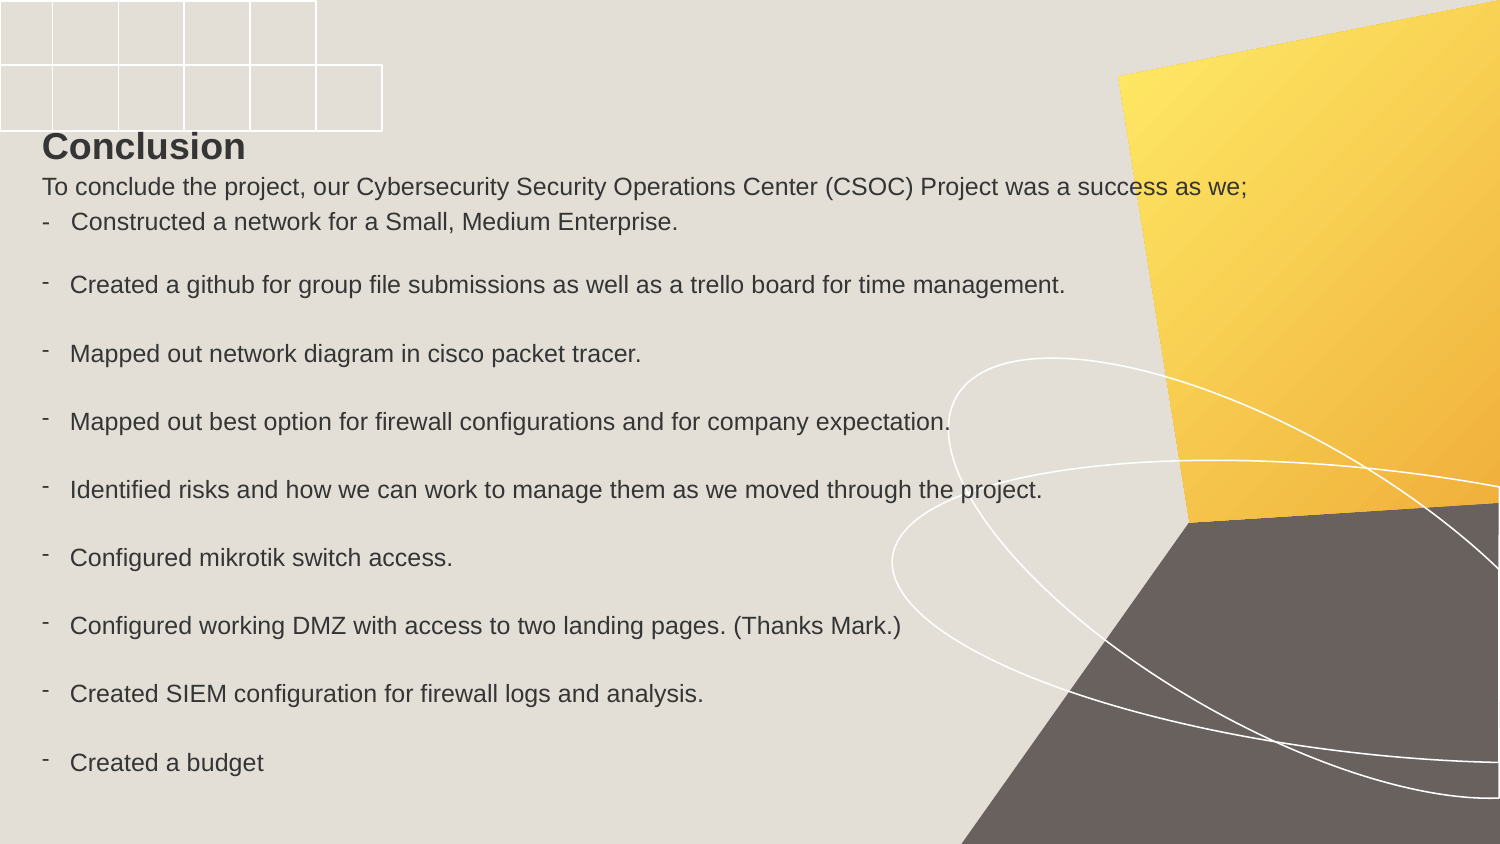

Conclusion
To conclude the project, our Cybersecurity Security Operations Center (CSOC) Project was a success as we;
-   Constructed a network for a Small, Medium Enterprise.
Created a github for group file submissions as well as a trello board for time management.
Mapped out network diagram in cisco packet tracer.
Mapped out best option for firewall configurations and for company expectation.
Identified risks and how we can work to manage them as we moved through the project.
Configured mikrotik switch access.

Configured working DMZ with access to two landing pages. (Thanks Mark.)
Created SIEM configuration for firewall logs and analysis.

Created a budget